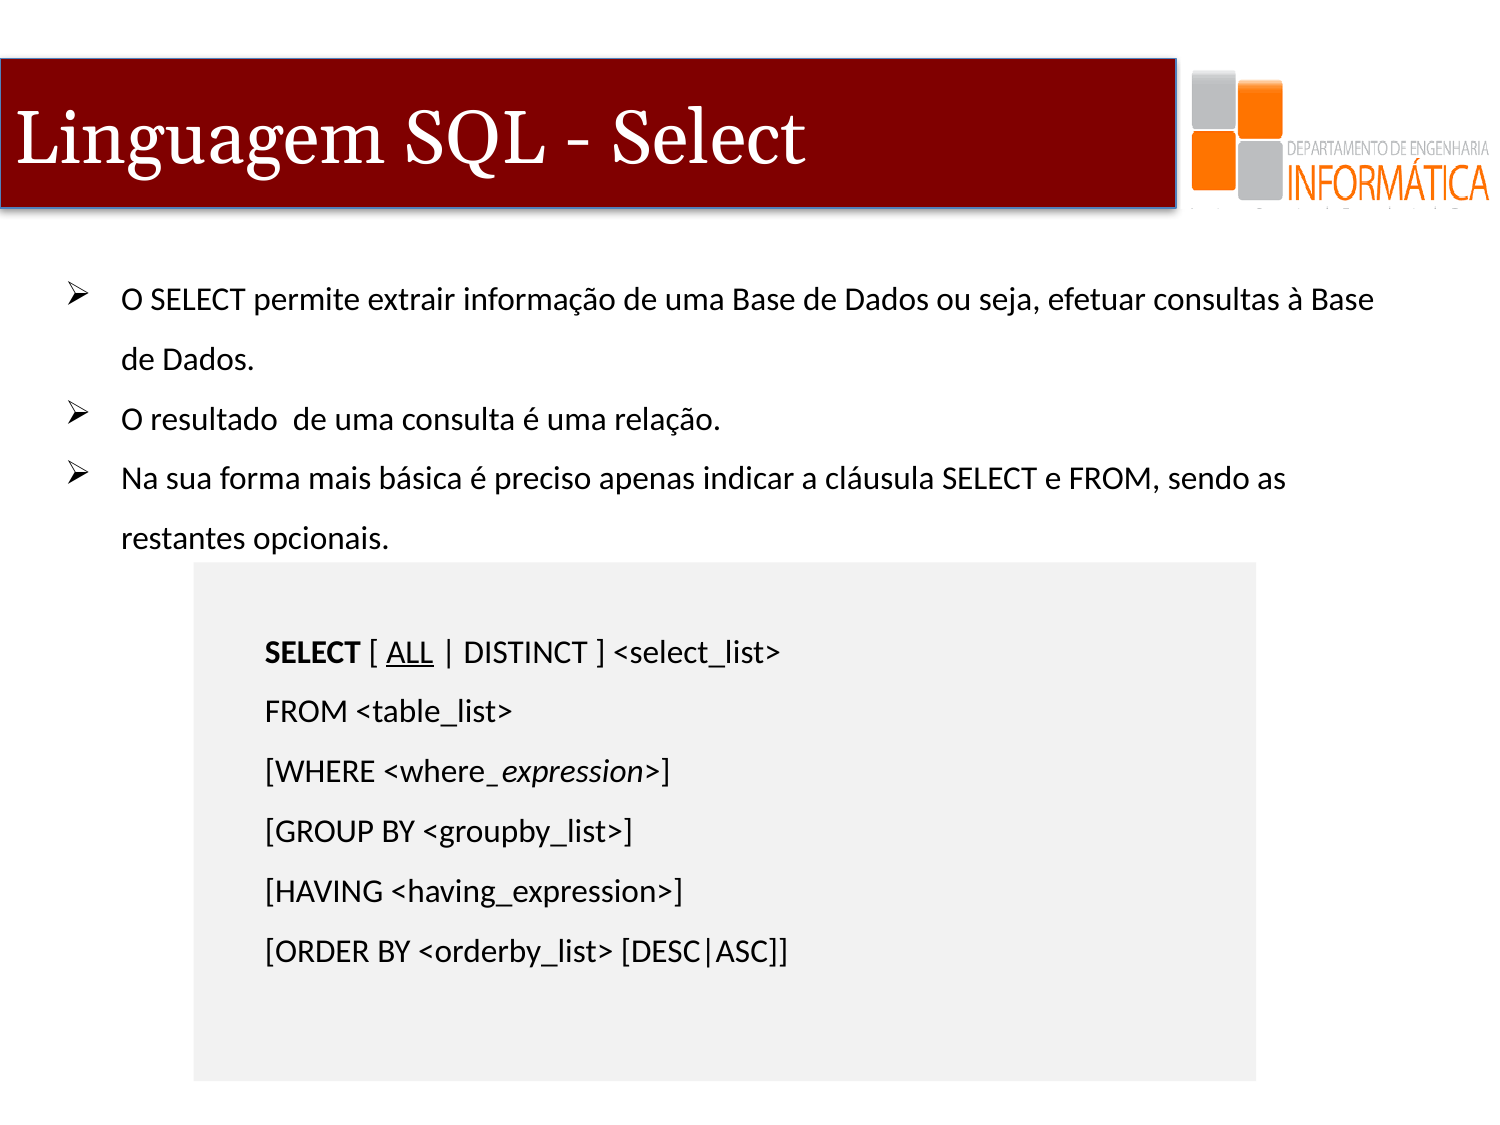

O SELECT permite extrair informação de uma Base de Dados ou seja, efetuar consultas à Base de Dados.
O resultado  de uma consulta é uma relação.
Na sua forma mais básica é preciso apenas indicar a cláusula SELECT e FROM, sendo as restantes opcionais.

SELECT [ ALL | DISTINCT ] <select_list>
FROM <table_list>
[WHERE <where_expression>]
[GROUP BY <groupby_list>]
[HAVING <having_expression>]
[ORDER BY <orderby_list> [DESC|ASC]]